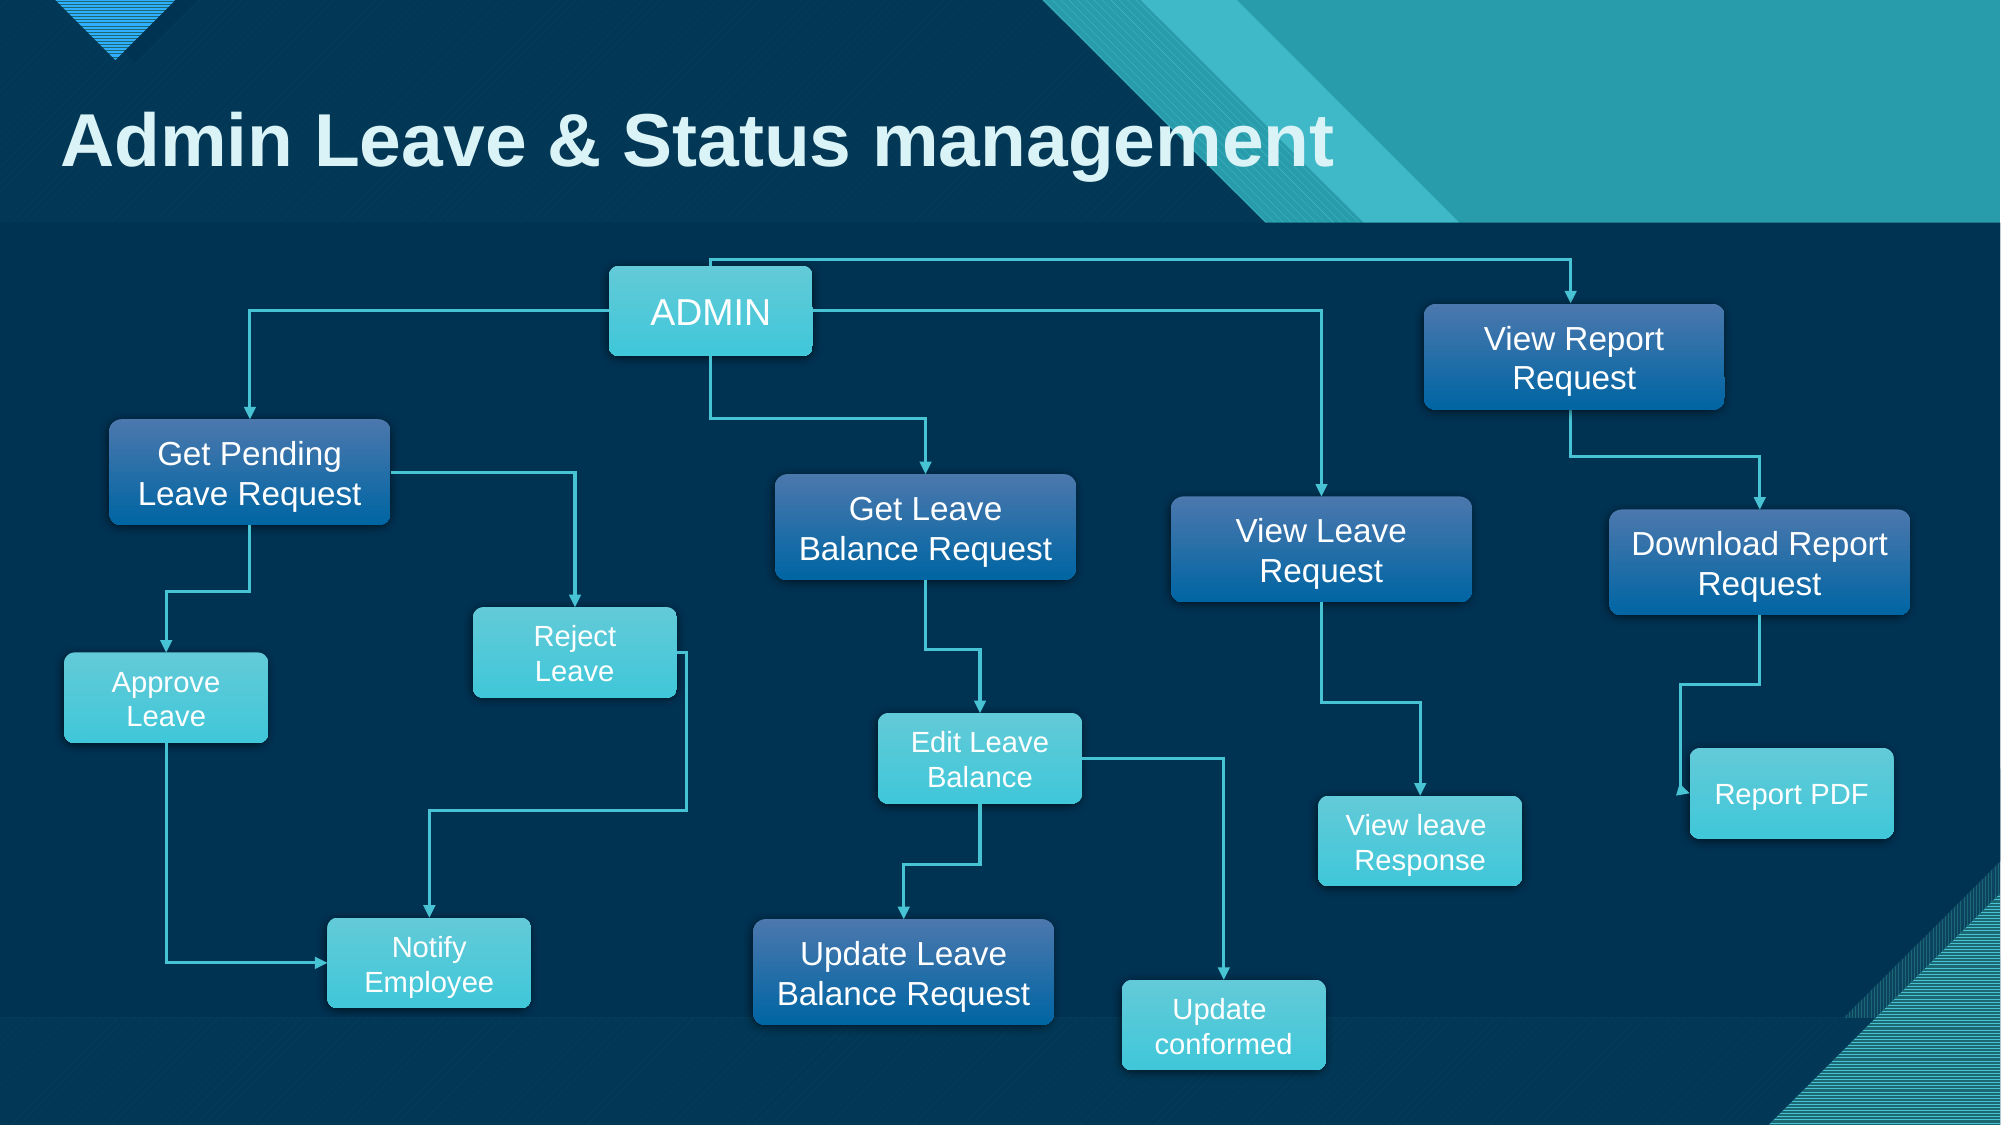

Admin Leave & Status management
ADMIN
View Report Request
Get Pending Leave Request
Get Leave Balance Request
View Leave Request
Download Report Request
Reject
Leave
Approve Leave
Edit Leave Balance
Report PDF
View leave
Response
Notify Employee
Update Leave Balance Request
Update
conformed